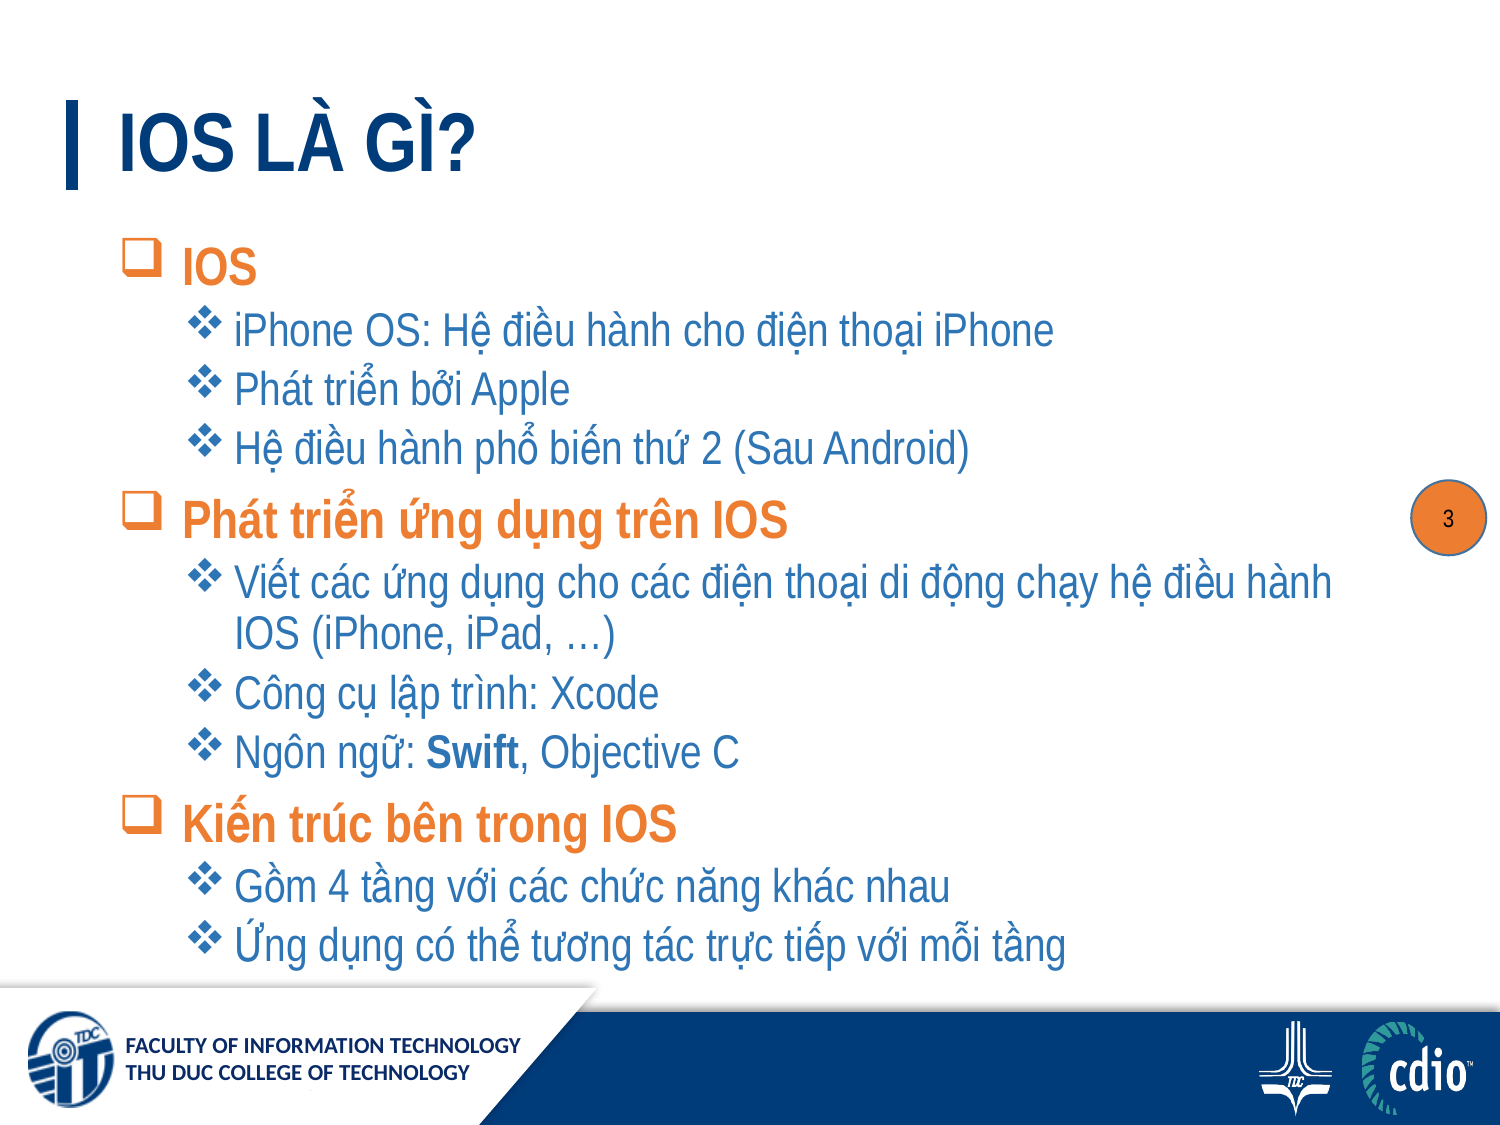

# IOS LÀ GÌ?
 IOS
iPhone OS: Hệ điều hành cho điện thoại iPhone
Phát triển bởi Apple
Hệ điều hành phổ biến thứ 2 (Sau Android)
 Phát triển ứng dụng trên IOS
Viết các ứng dụng cho các điện thoại di động chạy hệ điều hành IOS (iPhone, iPad, …)
Công cụ lập trình: Xcode
Ngôn ngữ: Swift, Objective C
 Kiến trúc bên trong IOS
Gồm 4 tầng với các chức năng khác nhau
Ứng dụng có thể tương tác trực tiếp với mỗi tầng